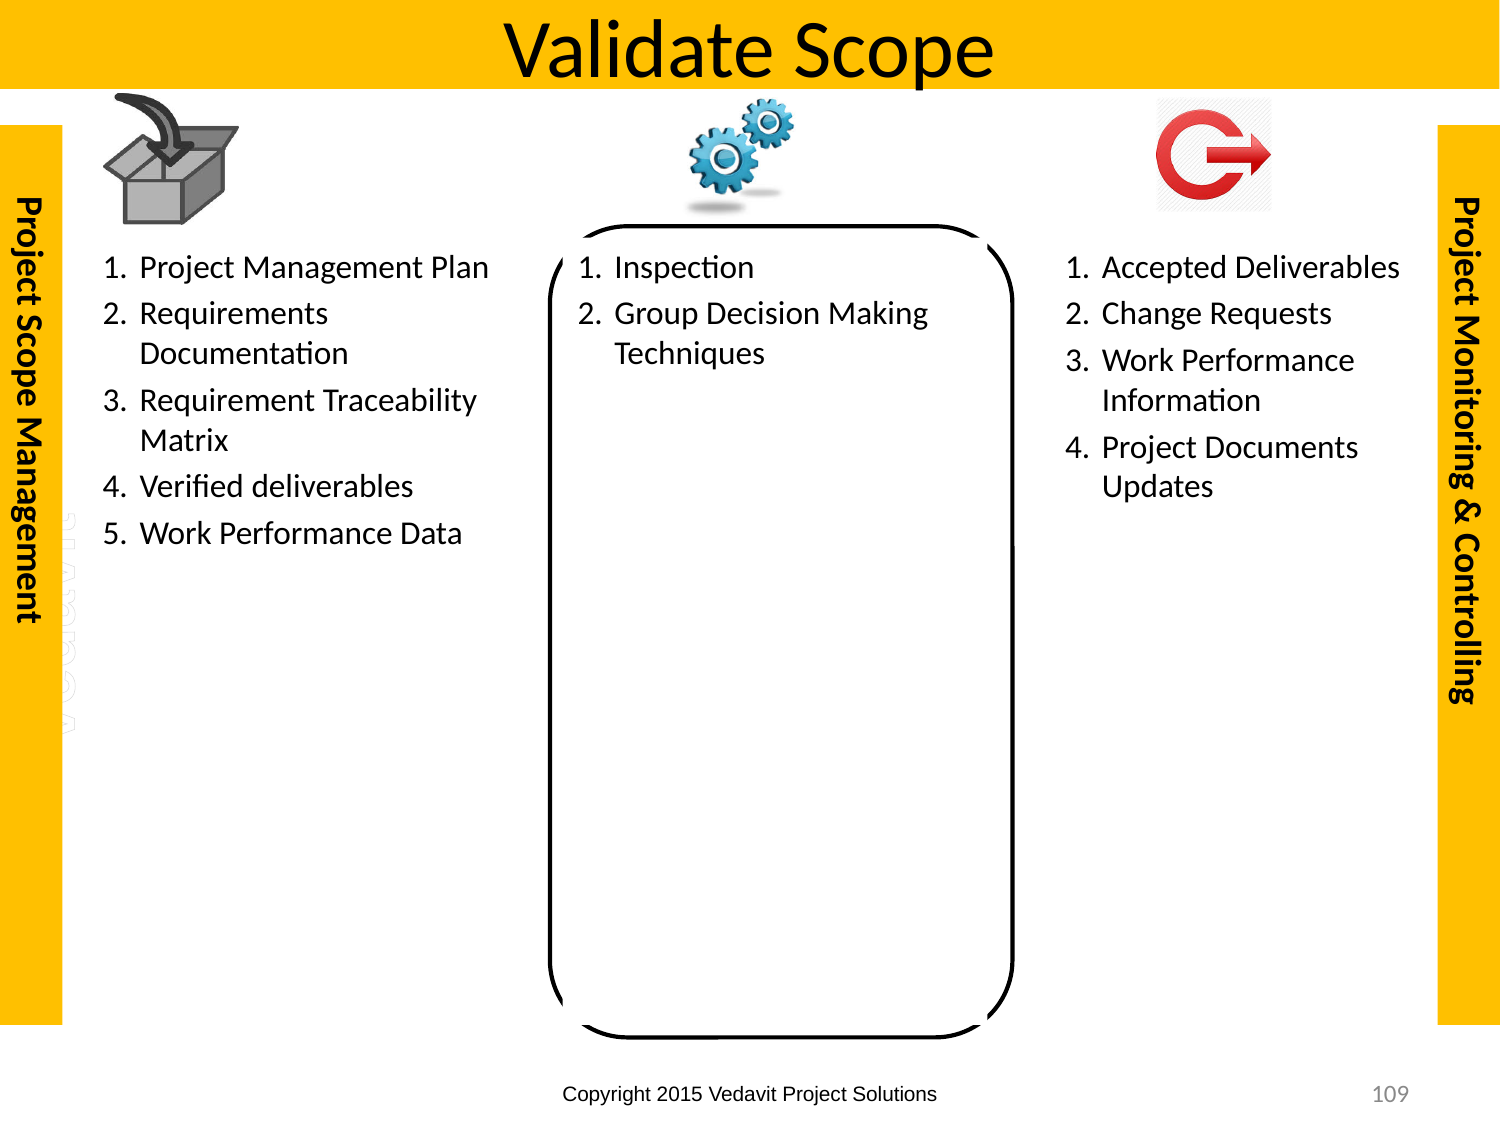

# Validate Scope
Project Scope Management
Project Monitoring & Controlling
Project Management Plan
Requirements Documentation
Requirement Traceability Matrix
Verified deliverables
Work Performance Data

Inspection
Group Decision Making Techniques

Accepted Deliverables
Change Requests
Work Performance Information
Project Documents Updates

109